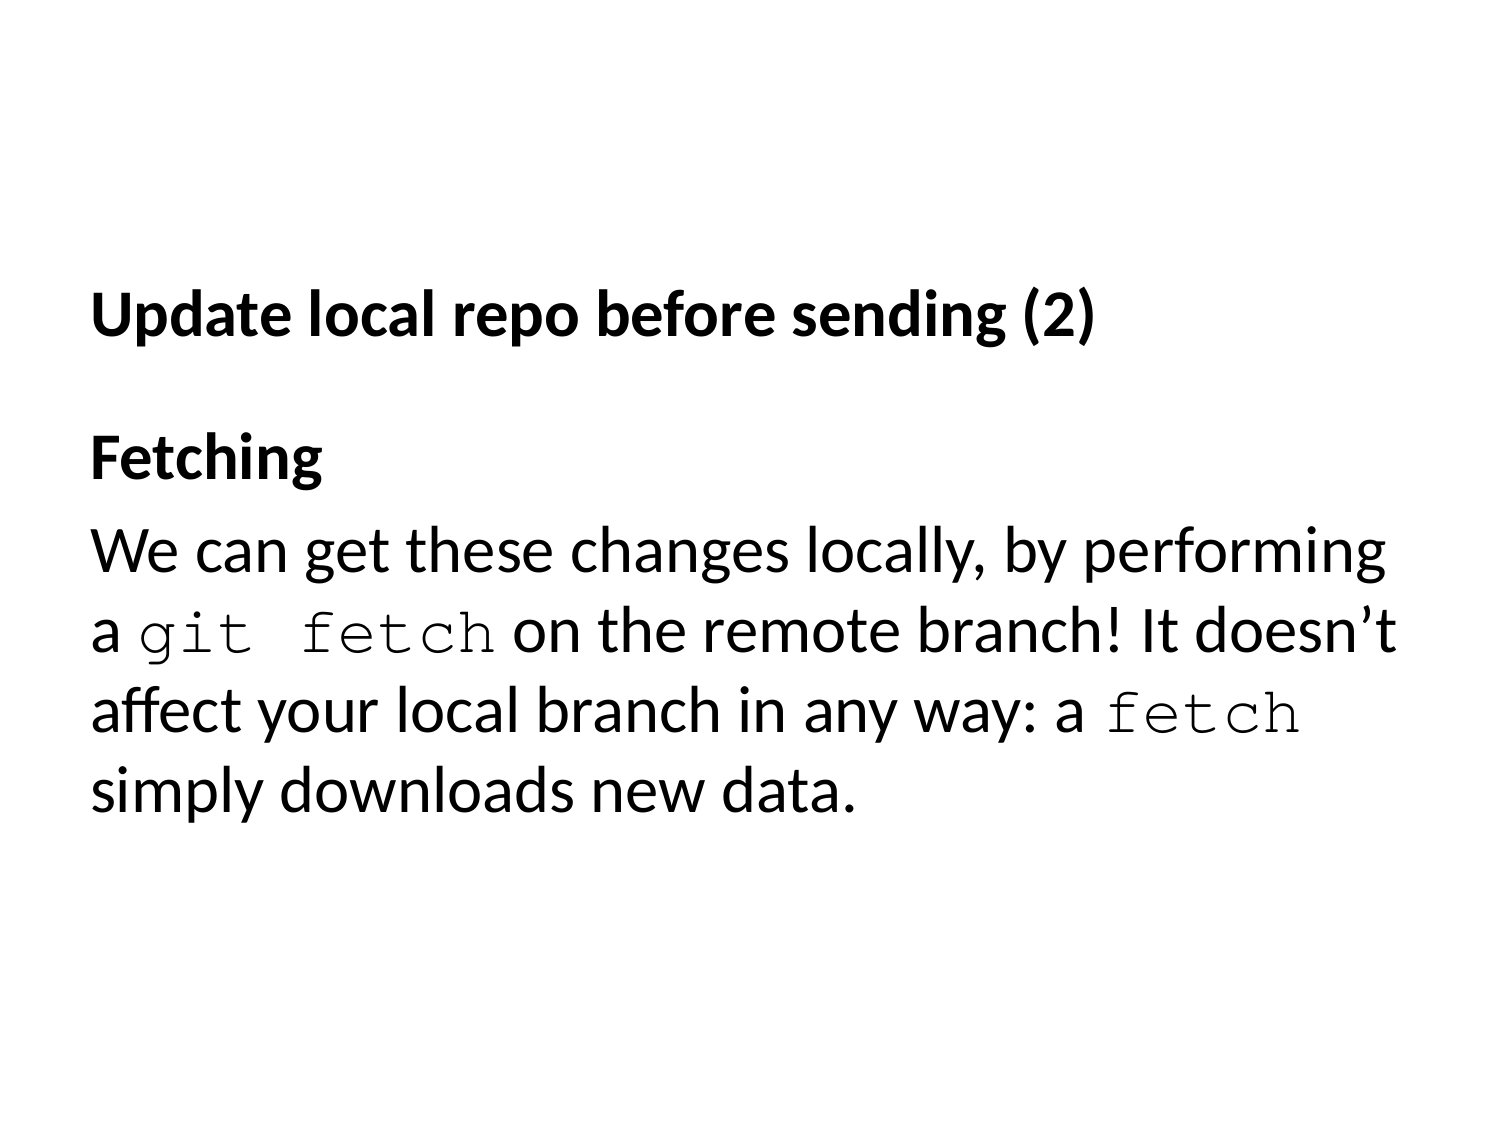

Update local repo before sending (2)
Fetching
We can get these changes locally, by performing a git fetch on the remote branch! It doesn’t affect your local branch in any way: a fetch simply downloads new data.